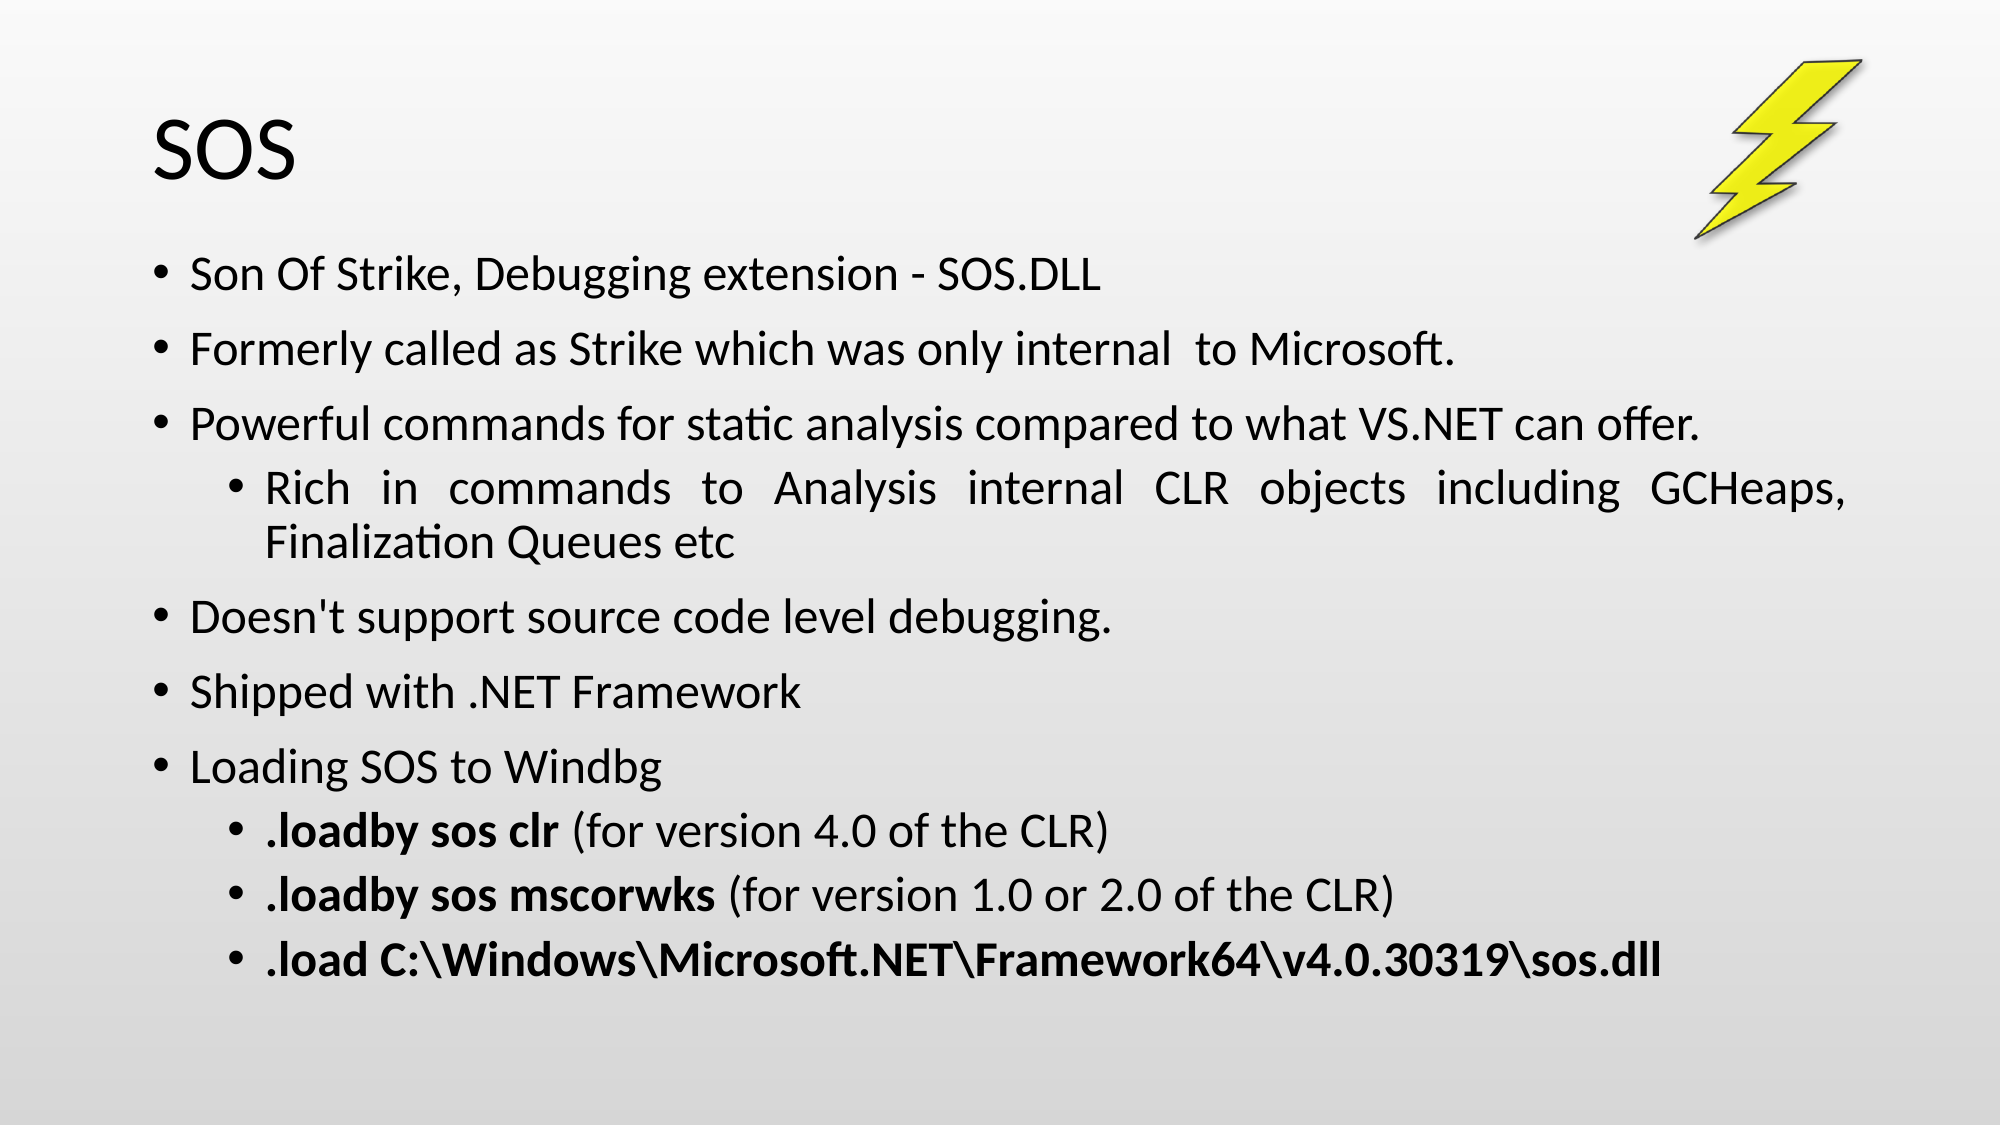

# SOS
Son Of Strike, Debugging extension - SOS.DLL
Formerly called as Strike which was only internal  to Microsoft.
Powerful commands for static analysis compared to what VS.NET can offer.
Rich in commands to Analysis internal CLR objects including GCHeaps, Finalization Queues etc
Doesn't support source code level debugging.
Shipped with .NET Framework
Loading SOS to Windbg
.loadby sos clr (for version 4.0 of the CLR)
.loadby sos mscorwks (for version 1.0 or 2.0 of the CLR)
.load C:\Windows\Microsoft.NET\Framework64\v4.0.30319\sos.dll